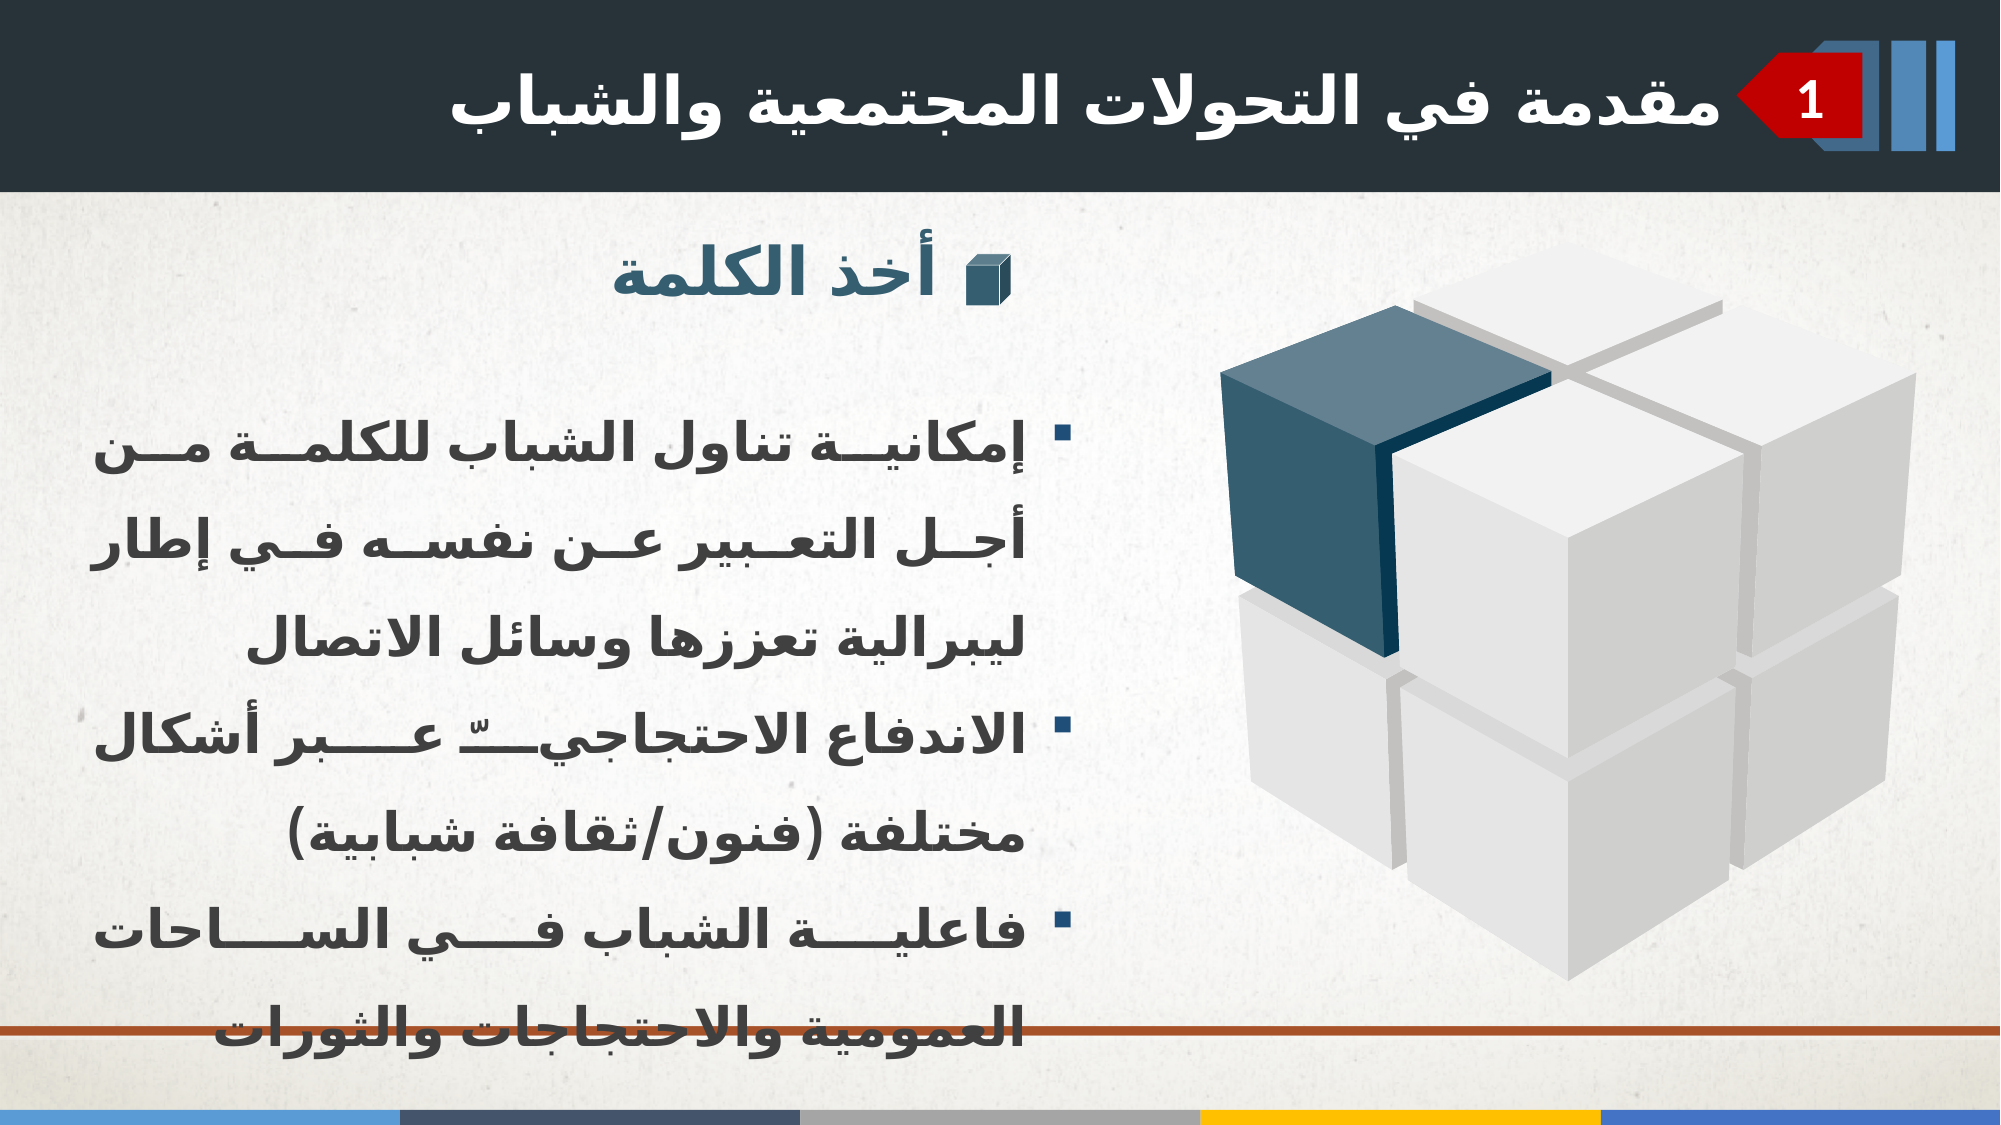

مقدمة في التحولات المجتمعية والشباب

1
أخذ الكلمة

إمكانية تناول الشباب للكلمة من أجل التعبير عن نفسه في إطار ليبرالية تعززها وسائل الاتصال
الاندفاع الاحتجاجيّ عبر أشكال مختلفة (فنون/ثقافة شبابية)
فاعلية الشباب في الساحات العمومية والاحتجاجات والثورات